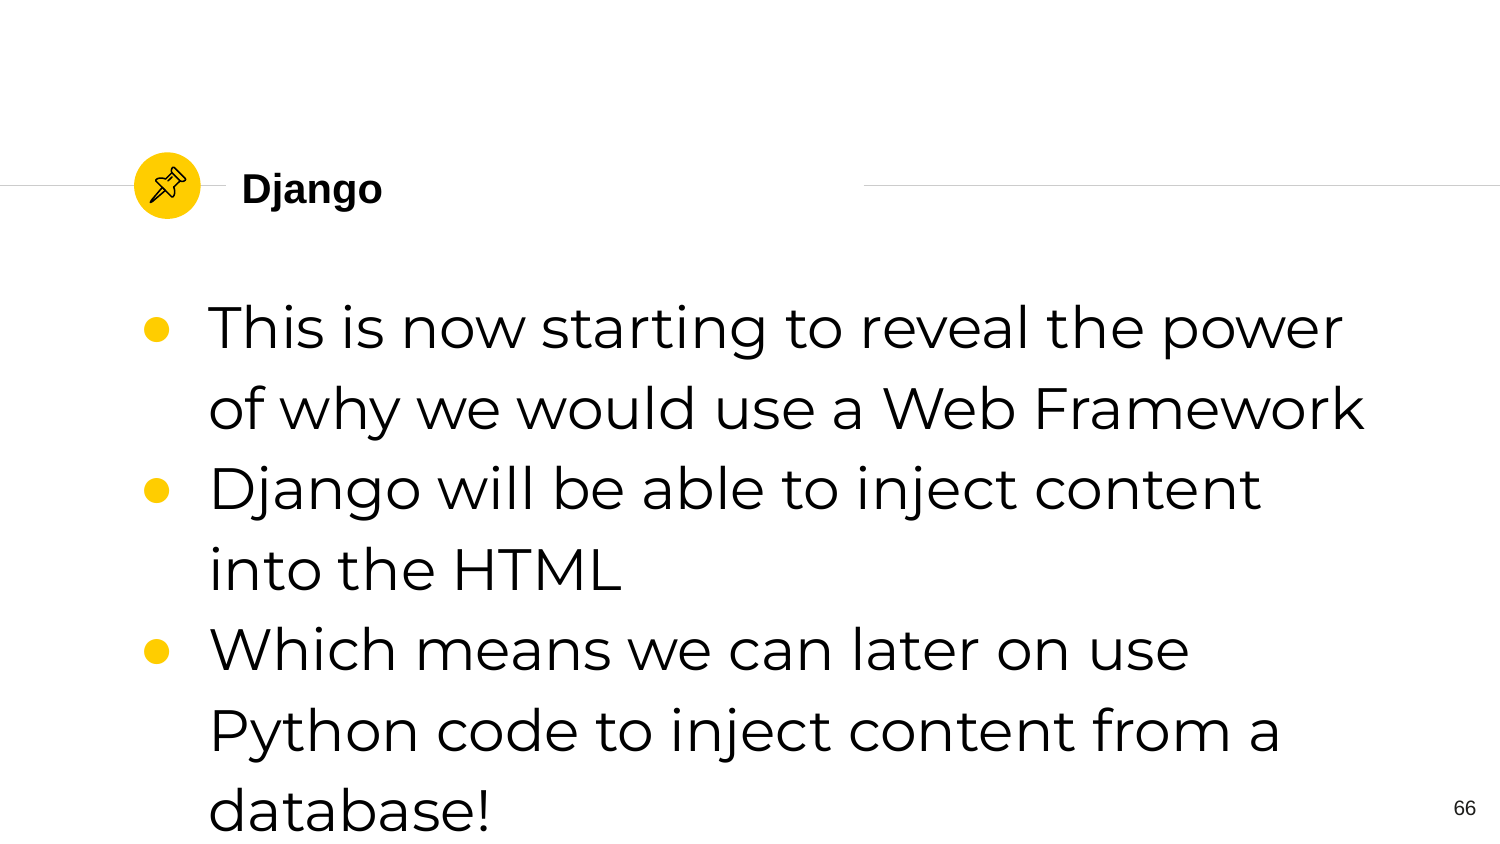

# Django

This is now starting to reveal the power of why we would use a Web Framework
Django will be able to inject content into the HTML
Which means we can later on use Python code to inject content from a database!
66